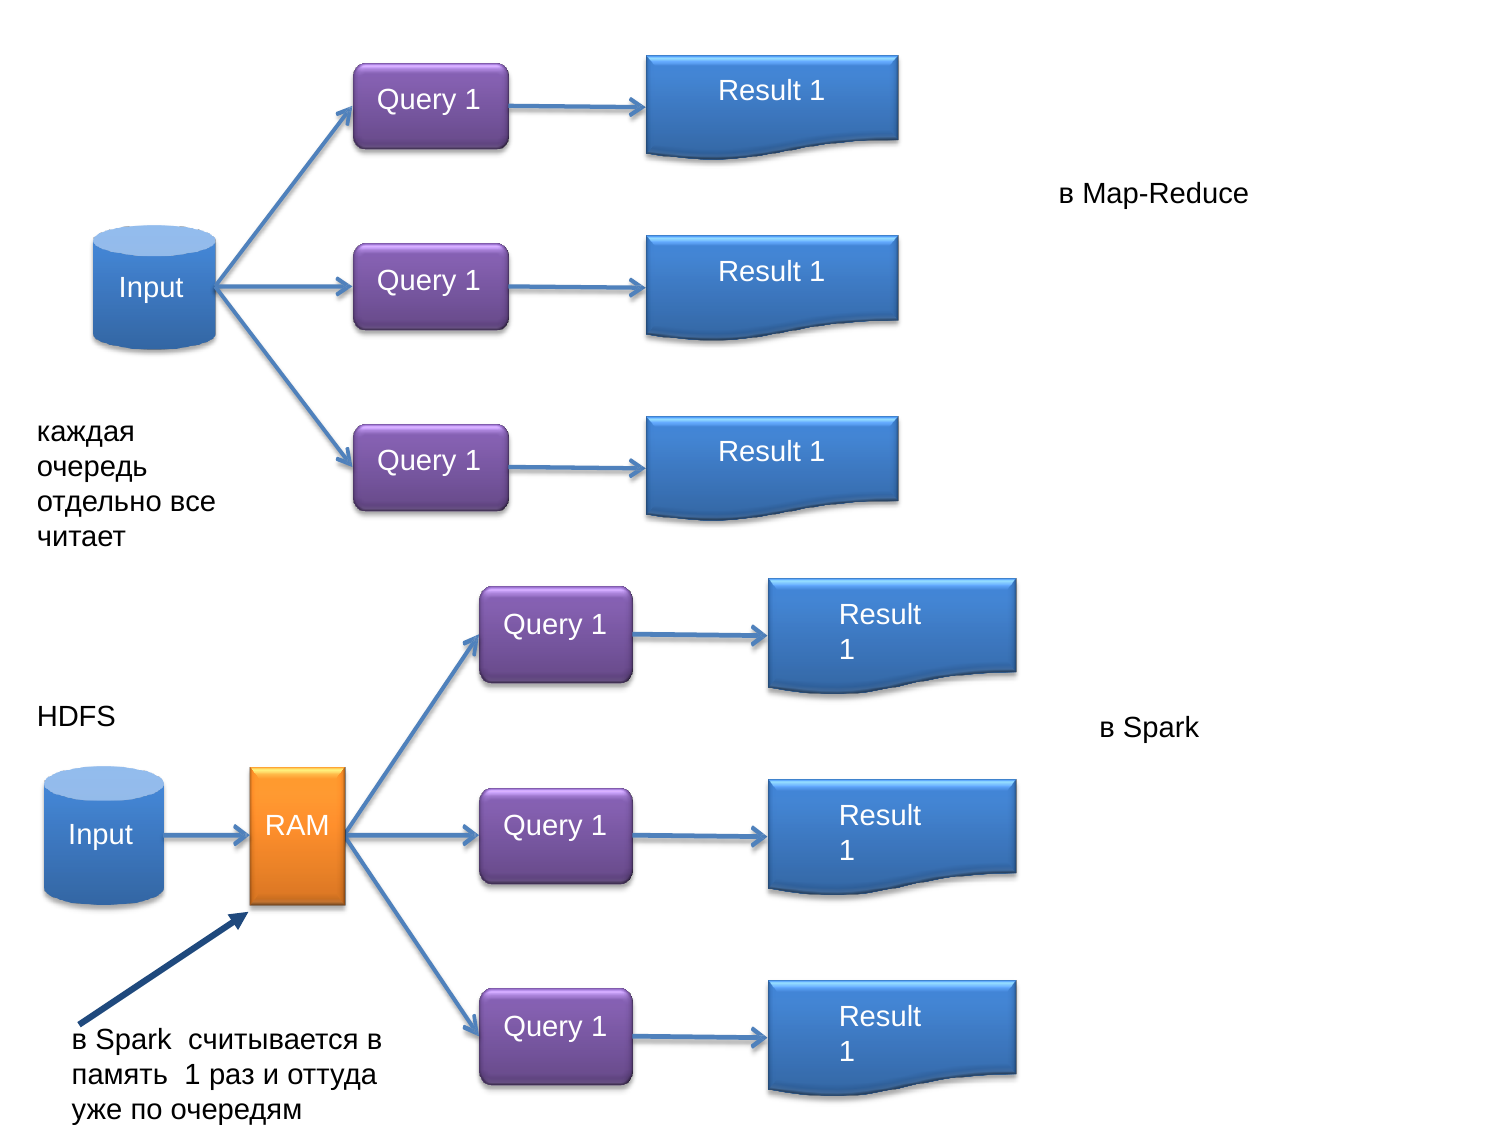

Result 1
Query 1
в Map-Reduce

Result 1
Query 1
Input

каждая очередь отдельно все читает

Result 1
Query 1

Result 1
Query 1
HDFS
в Spark

Result 1
RAM
Query 1

Input

Result 1
Query 1
в Spark  считывается в память  1 раз и оттуда уже по очередям